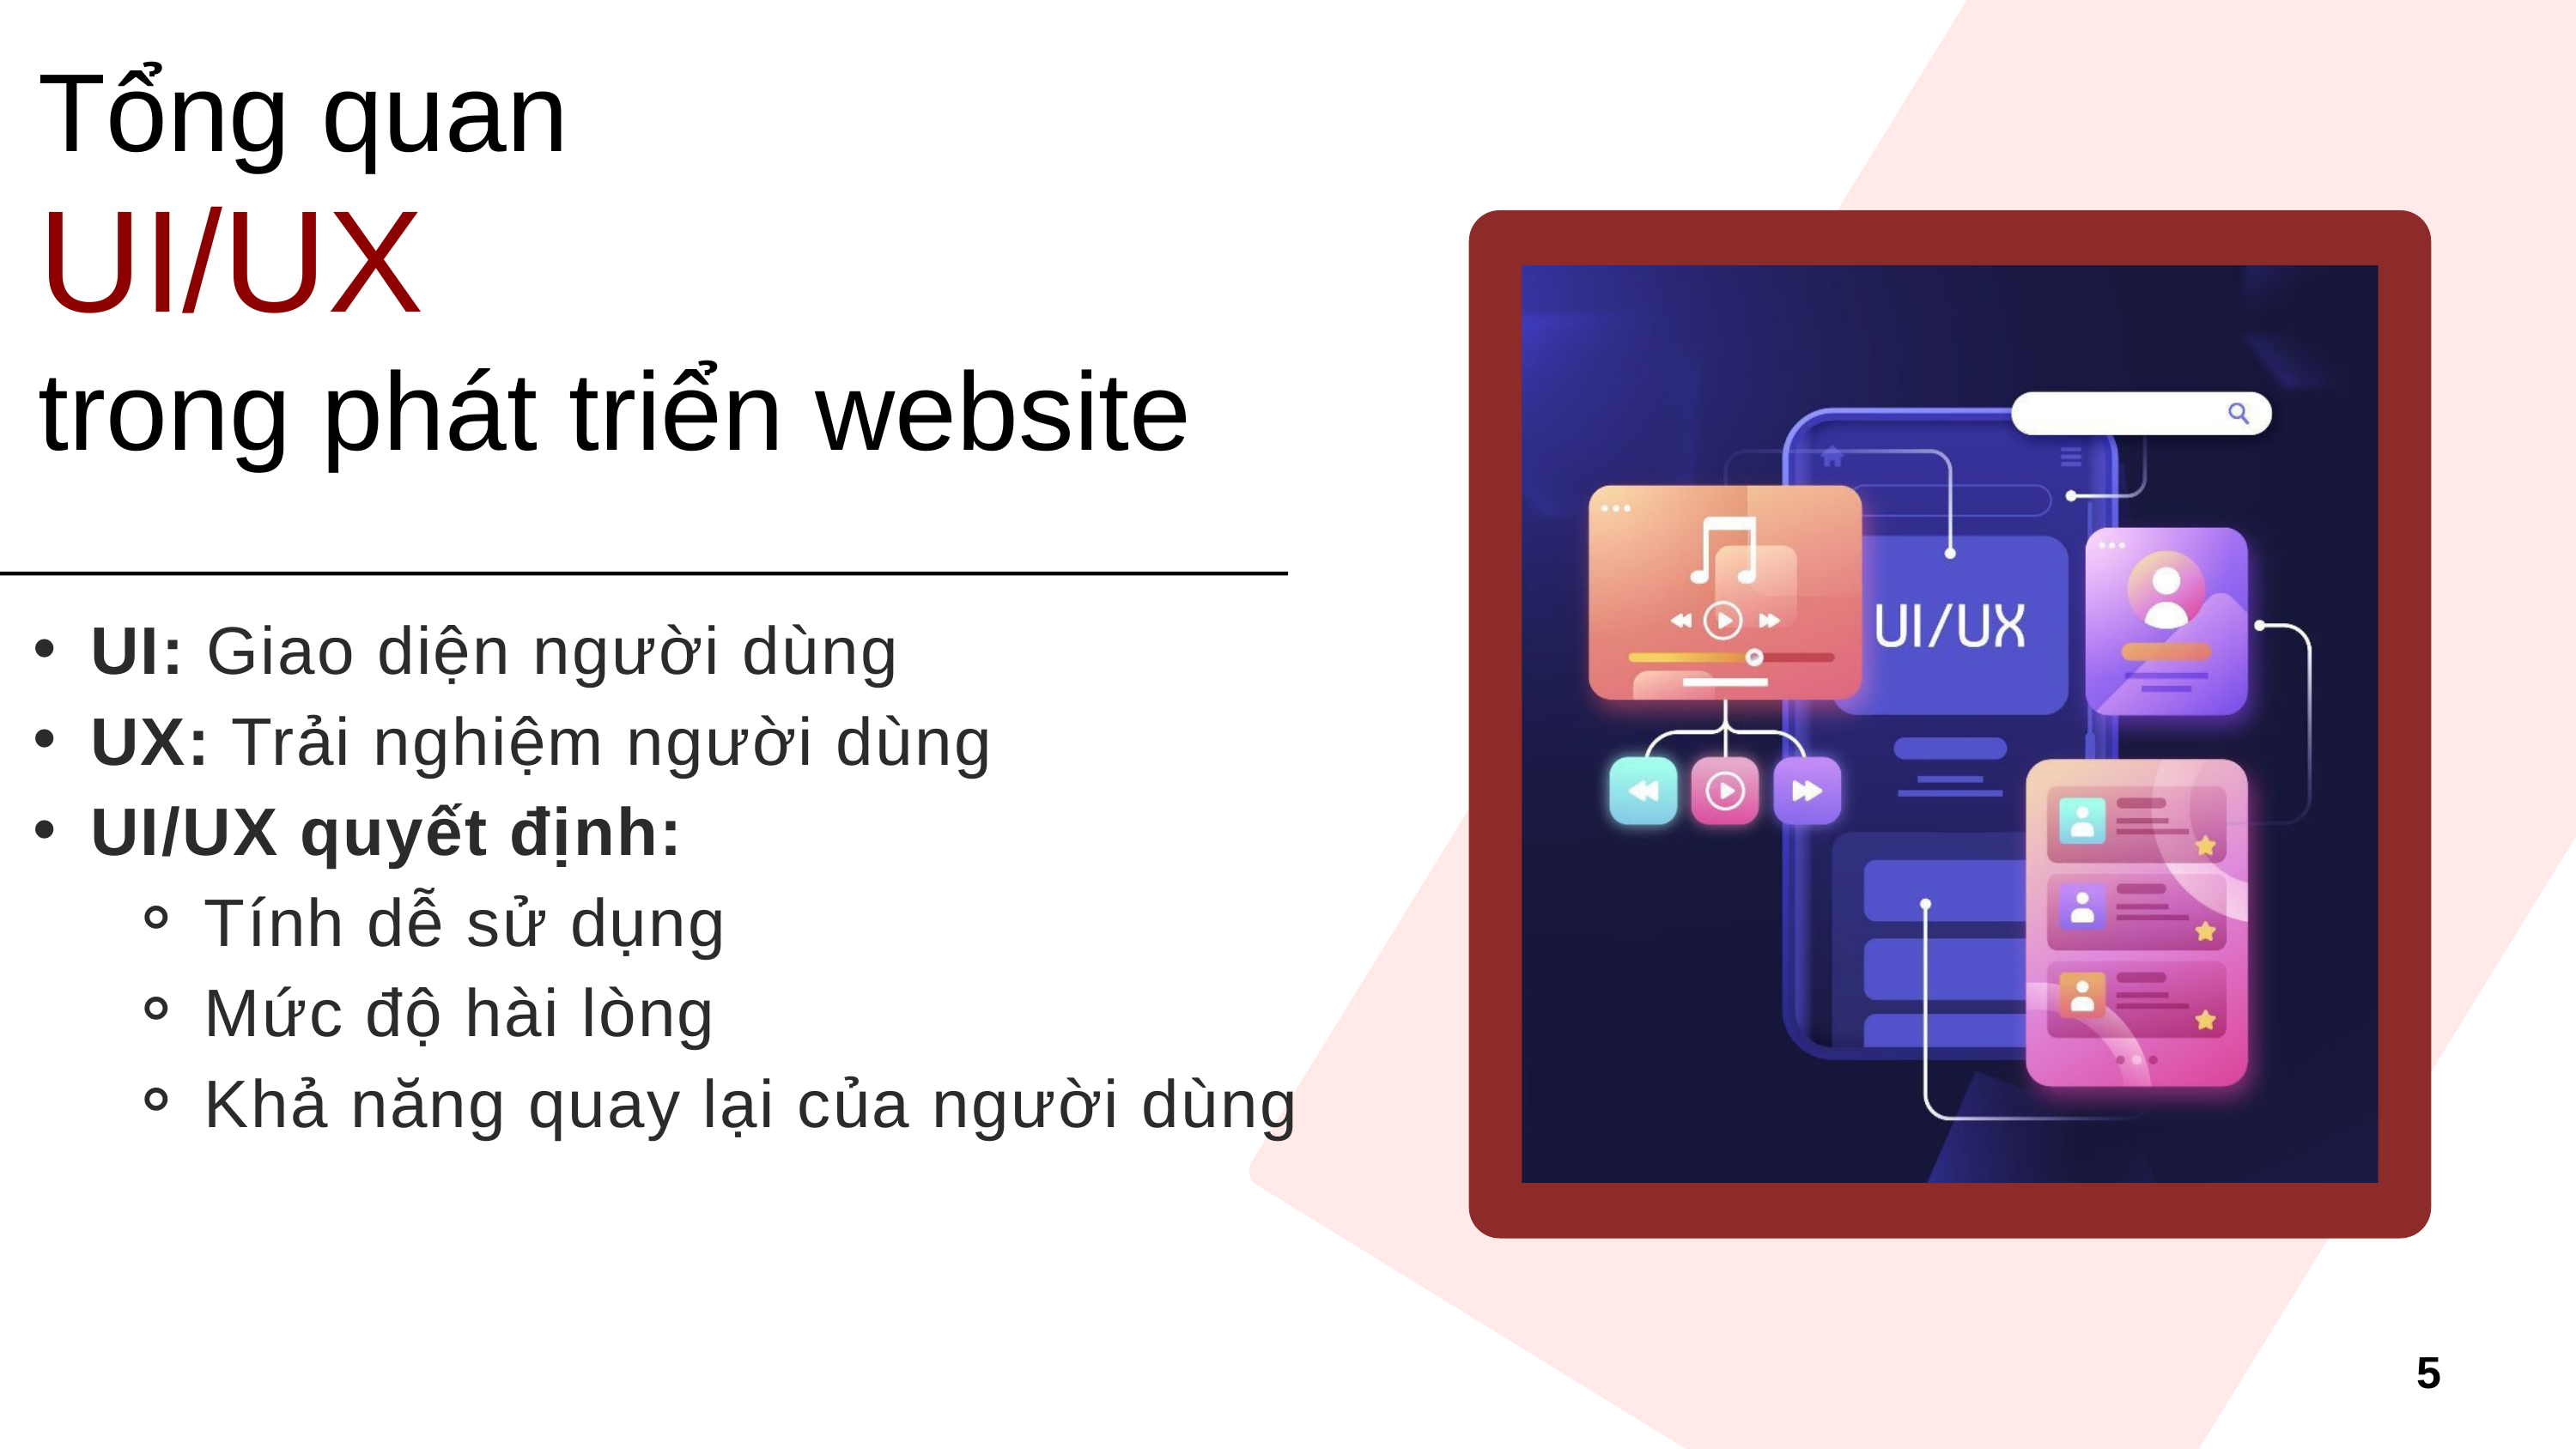

Tổng quan
UI/UX
trong phát triển website

UI: Giao diện người dùng
UX: Trải nghiệm người dùng
UI/UX quyết định:
Tính dễ sử dụng
Mức độ hài lòng
Khả năng quay lại của người dùng

5